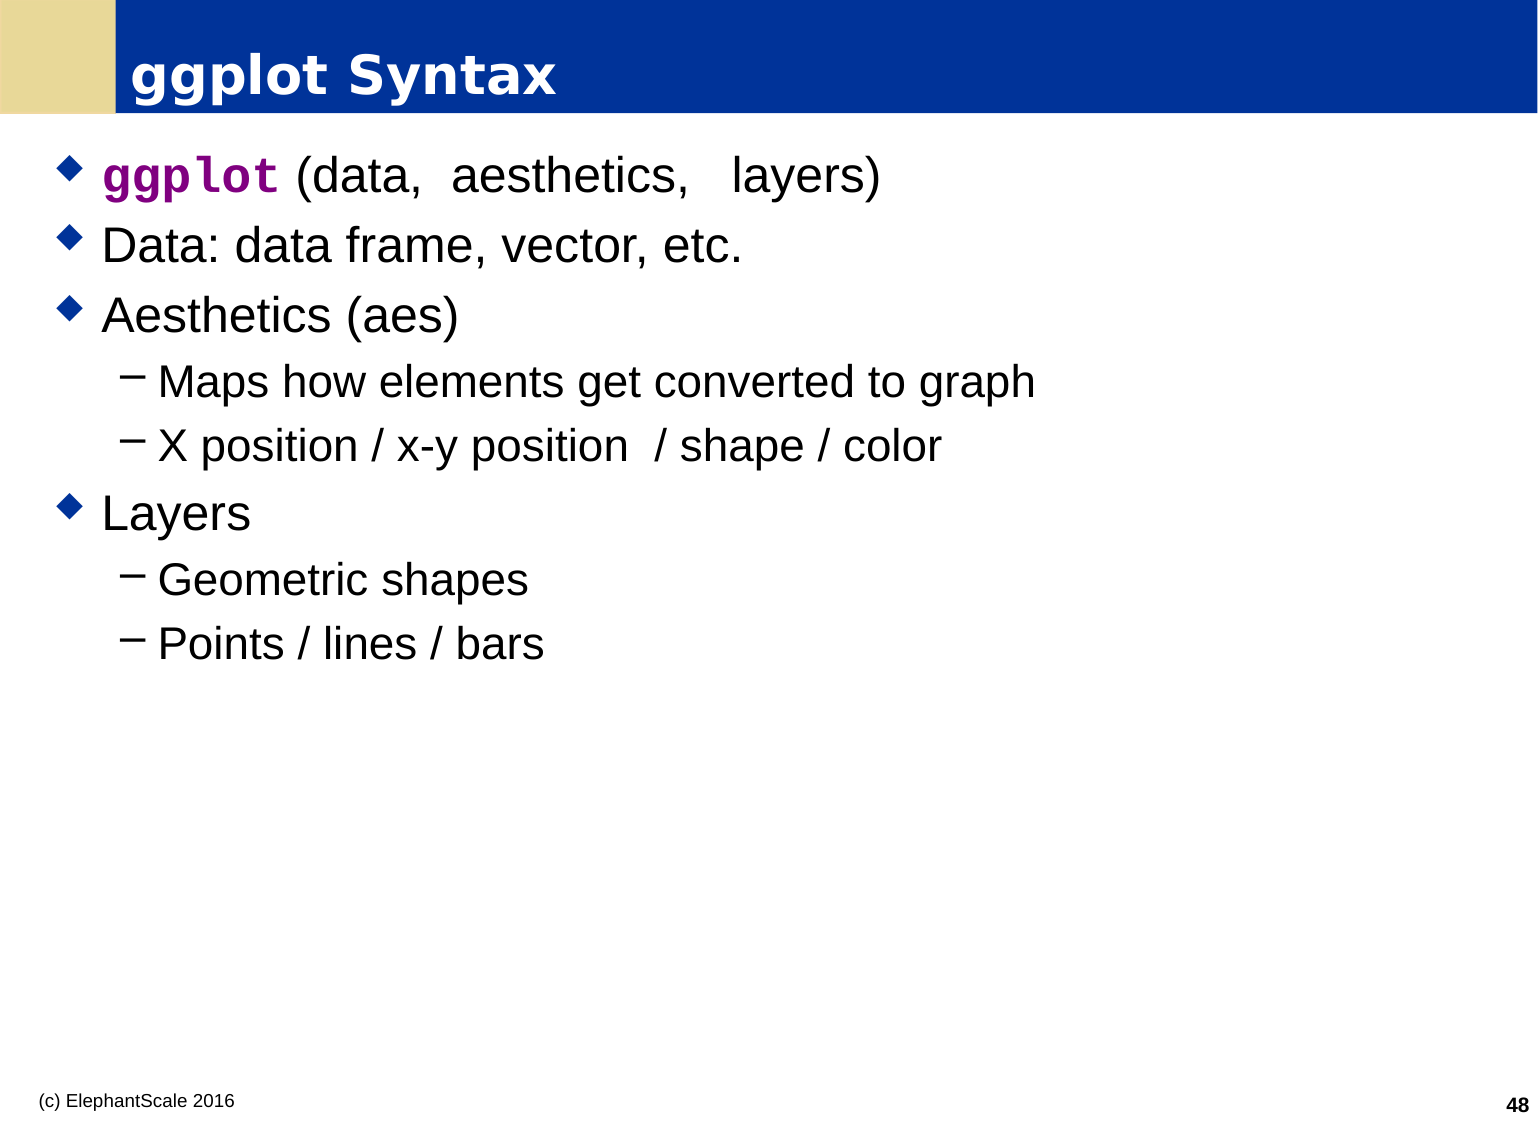

# ggplot Syntax
ggplot (data,  aesthetics,   layers)
Data: data frame, vector, etc.
Aesthetics (aes)
Maps how elements get converted to graph
X position / x-y position  / shape / color
Layers
Geometric shapes
Points / lines / bars
48
(c) ElephantScale 2016